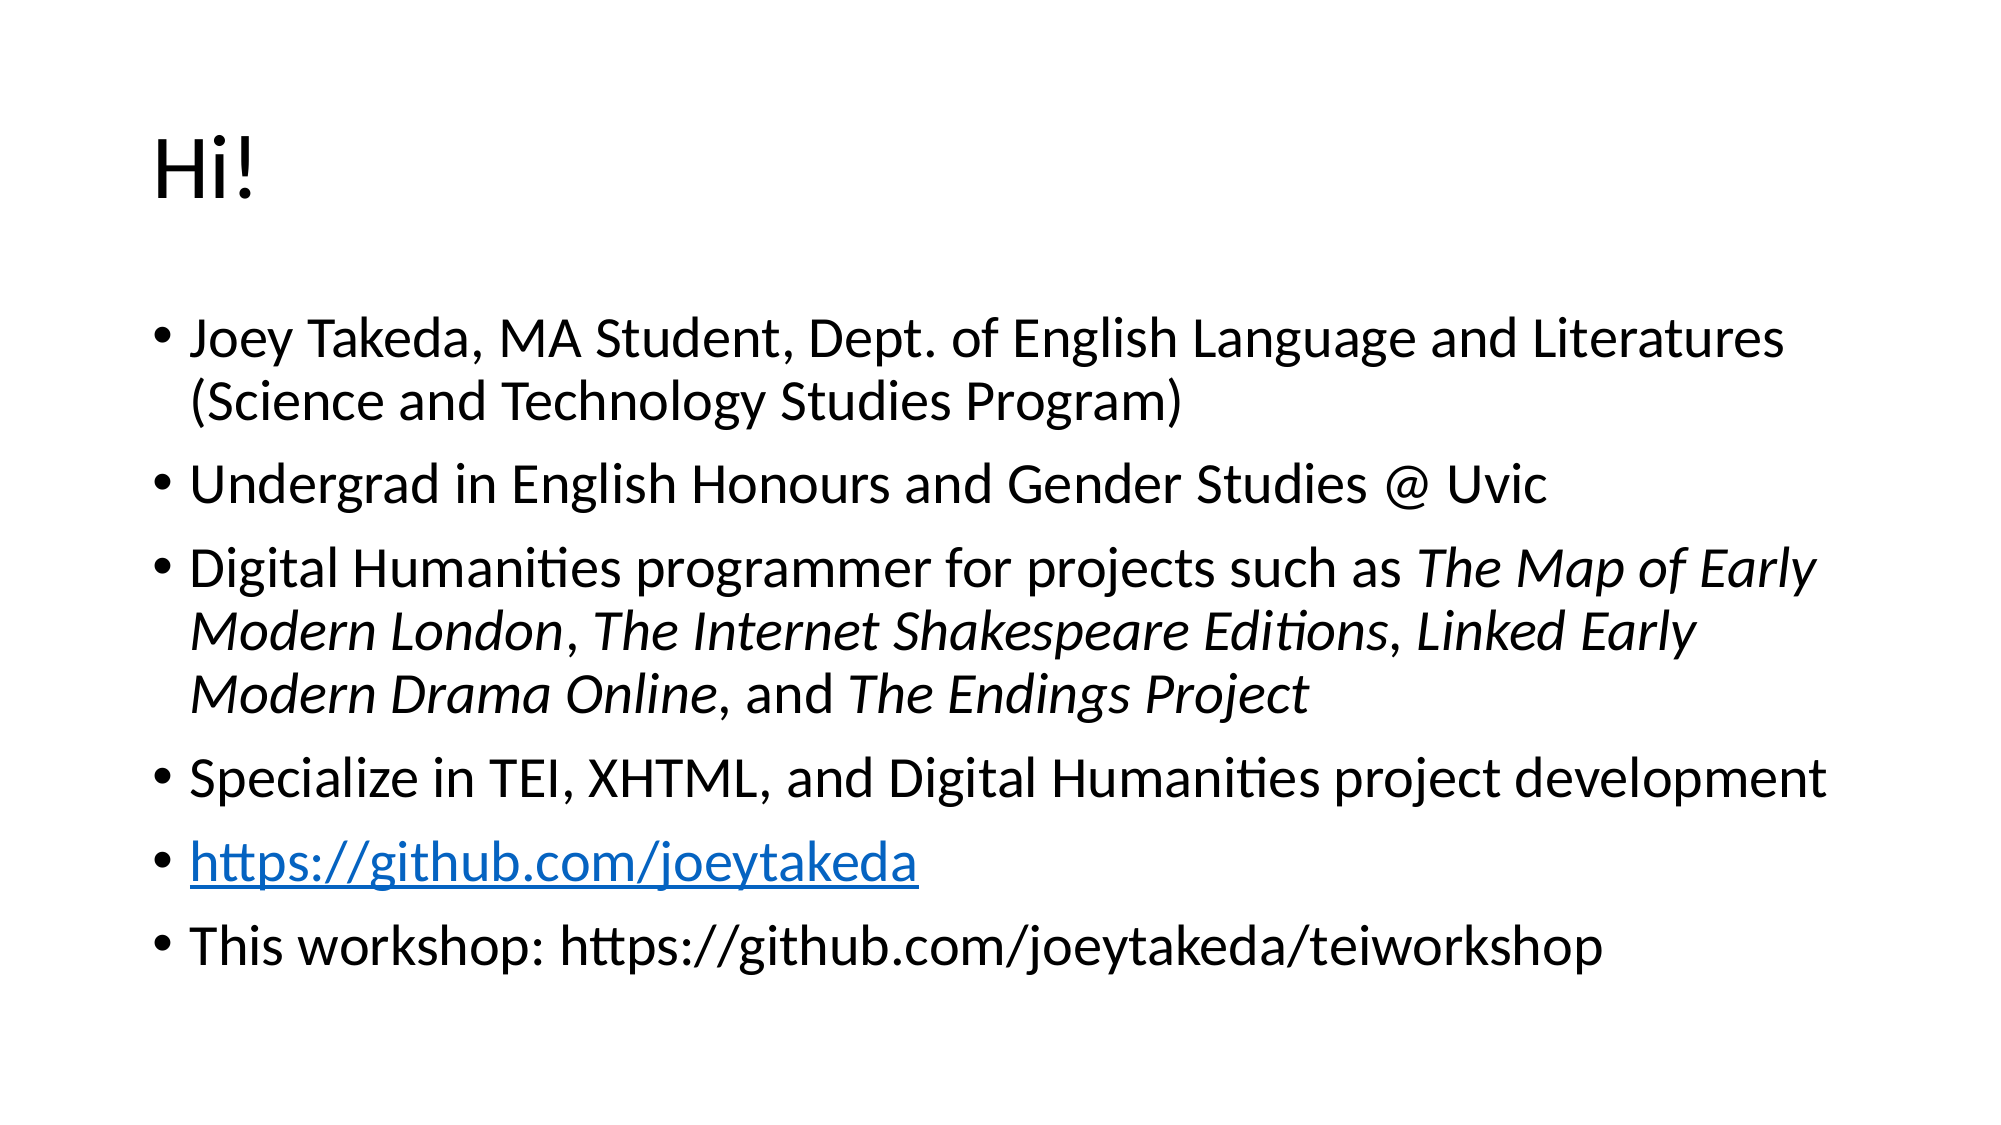

# Hi!
Joey Takeda, MA Student, Dept. of English Language and Literatures (Science and Technology Studies Program)
Undergrad in English Honours and Gender Studies @ Uvic
Digital Humanities programmer for projects such as The Map of Early Modern London, The Internet Shakespeare Editions, Linked Early Modern Drama Online, and The Endings Project
Specialize in TEI, XHTML, and Digital Humanities project development
https://github.com/joeytakeda
This workshop: https://github.com/joeytakeda/teiworkshop